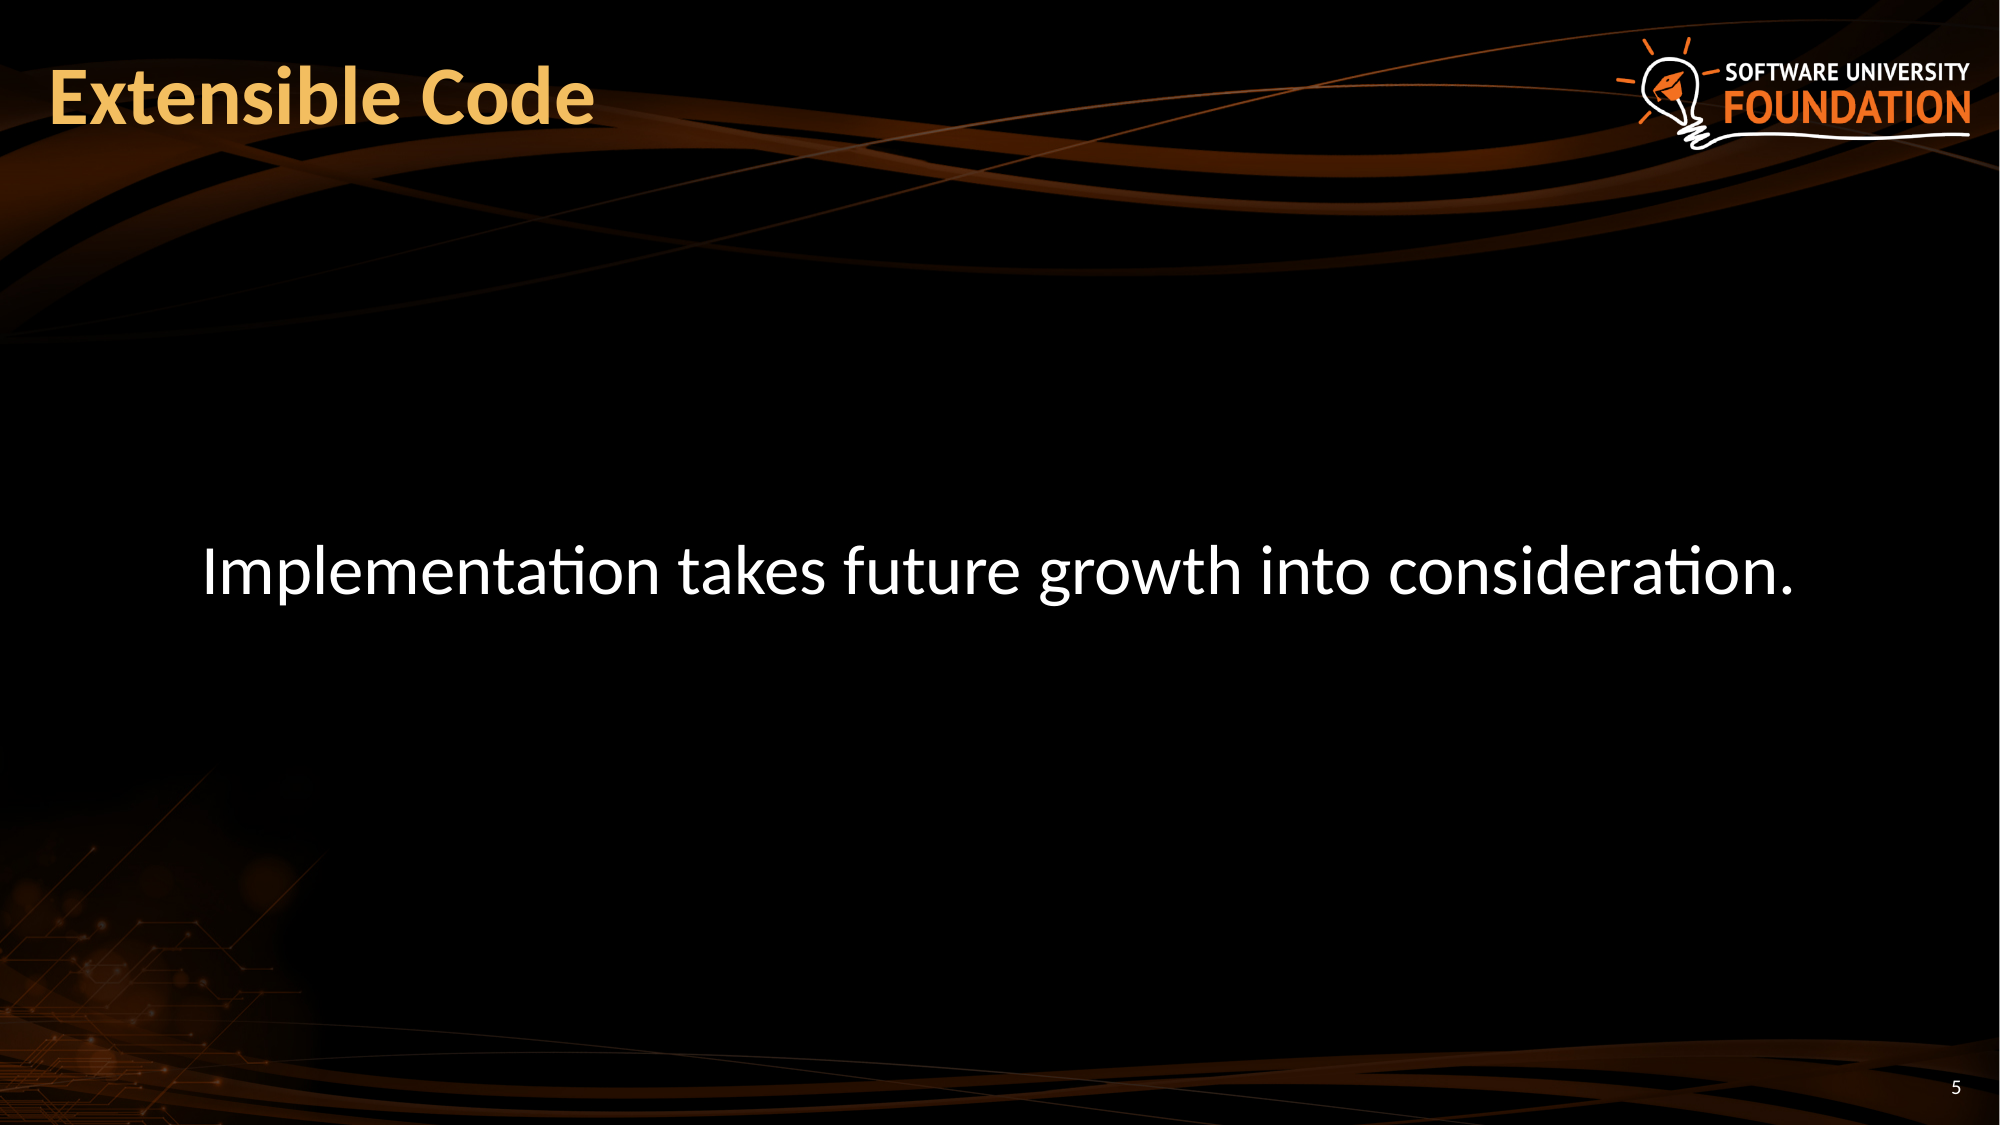

# Extensible Code
Implementation takes future growth into consideration.
5